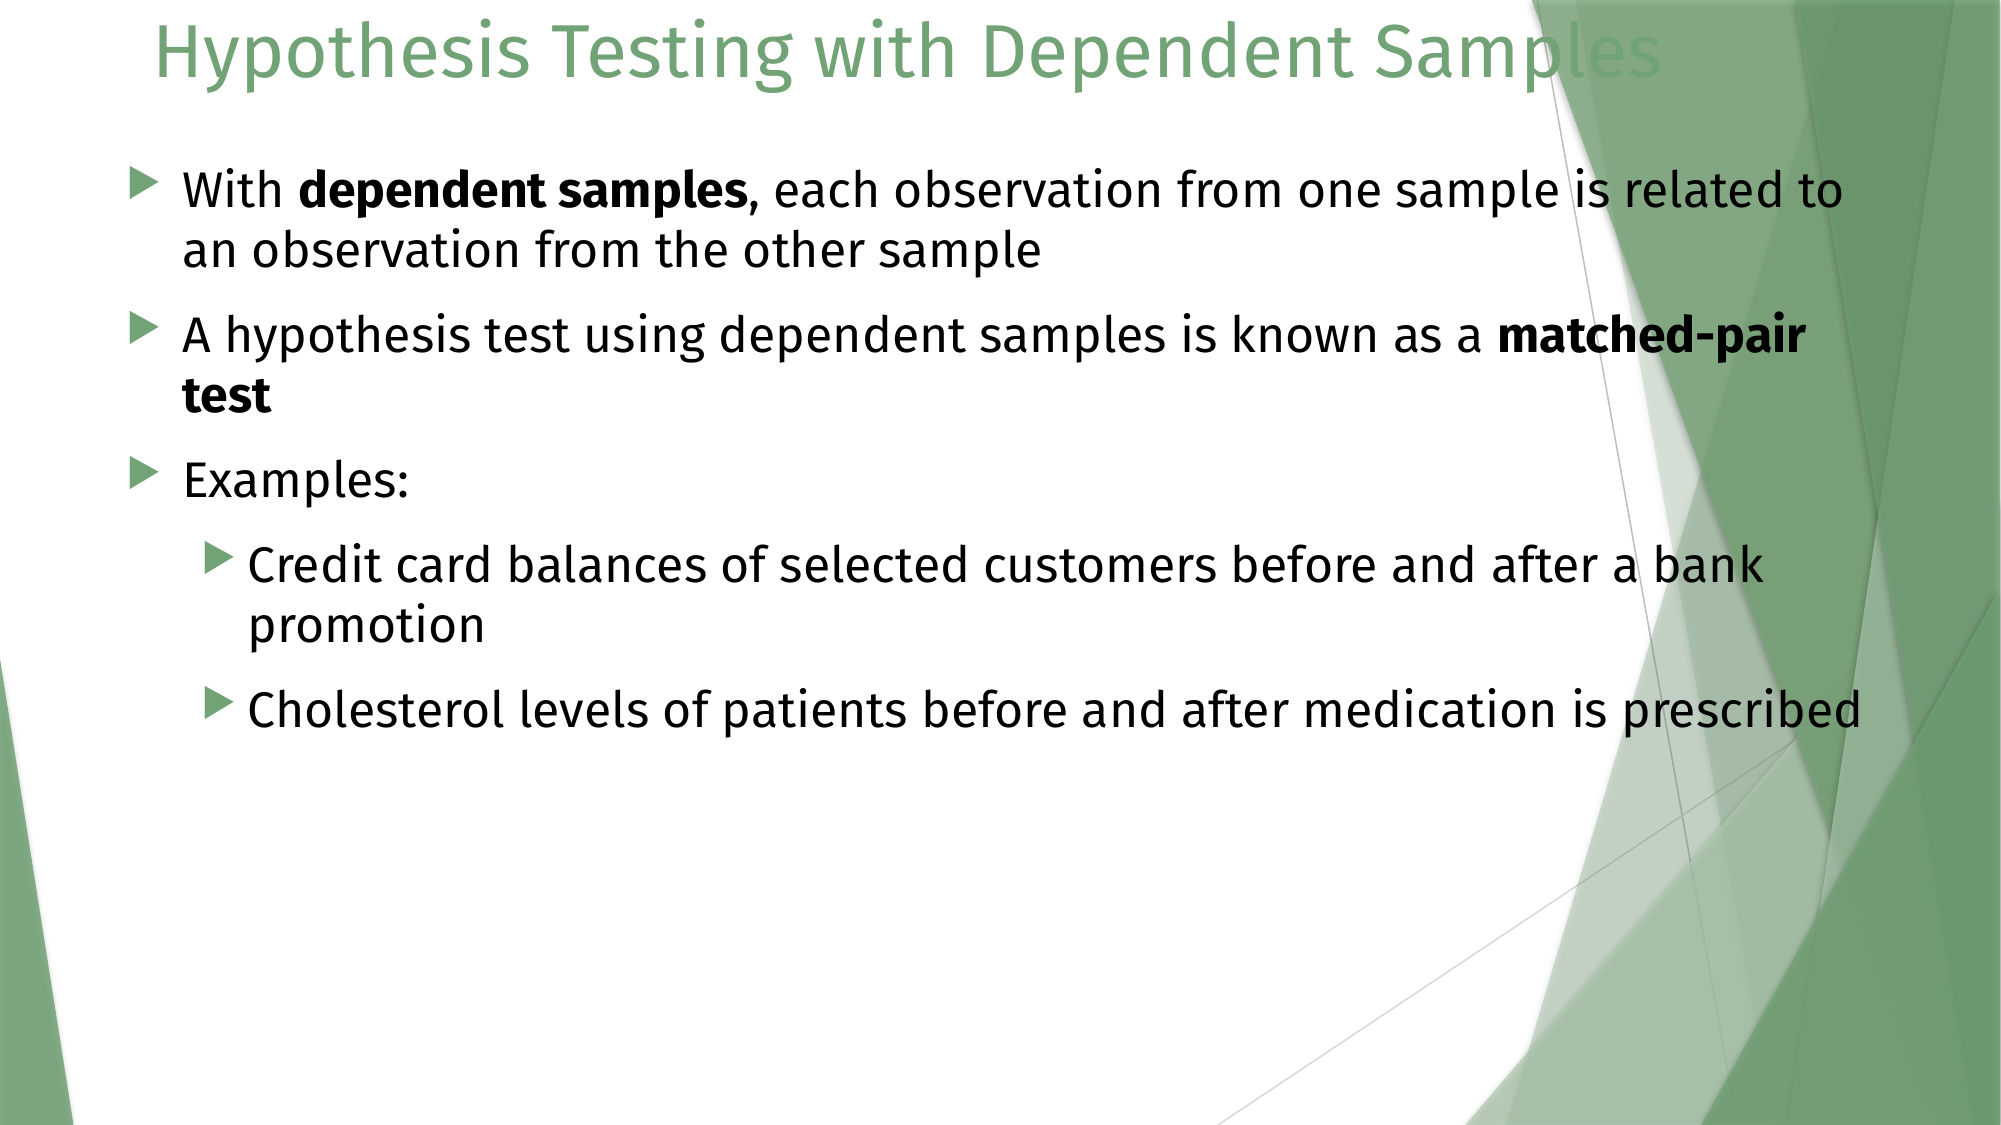

# Hypothesis Testing with Dependent Samples
With dependent samples, each observation from one sample is related to an observation from the other sample
A hypothesis test using dependent samples is known as a matched-pair test
Examples:
Credit card balances of selected customers before and after a bank promotion
Cholesterol levels of patients before and after medication is prescribed